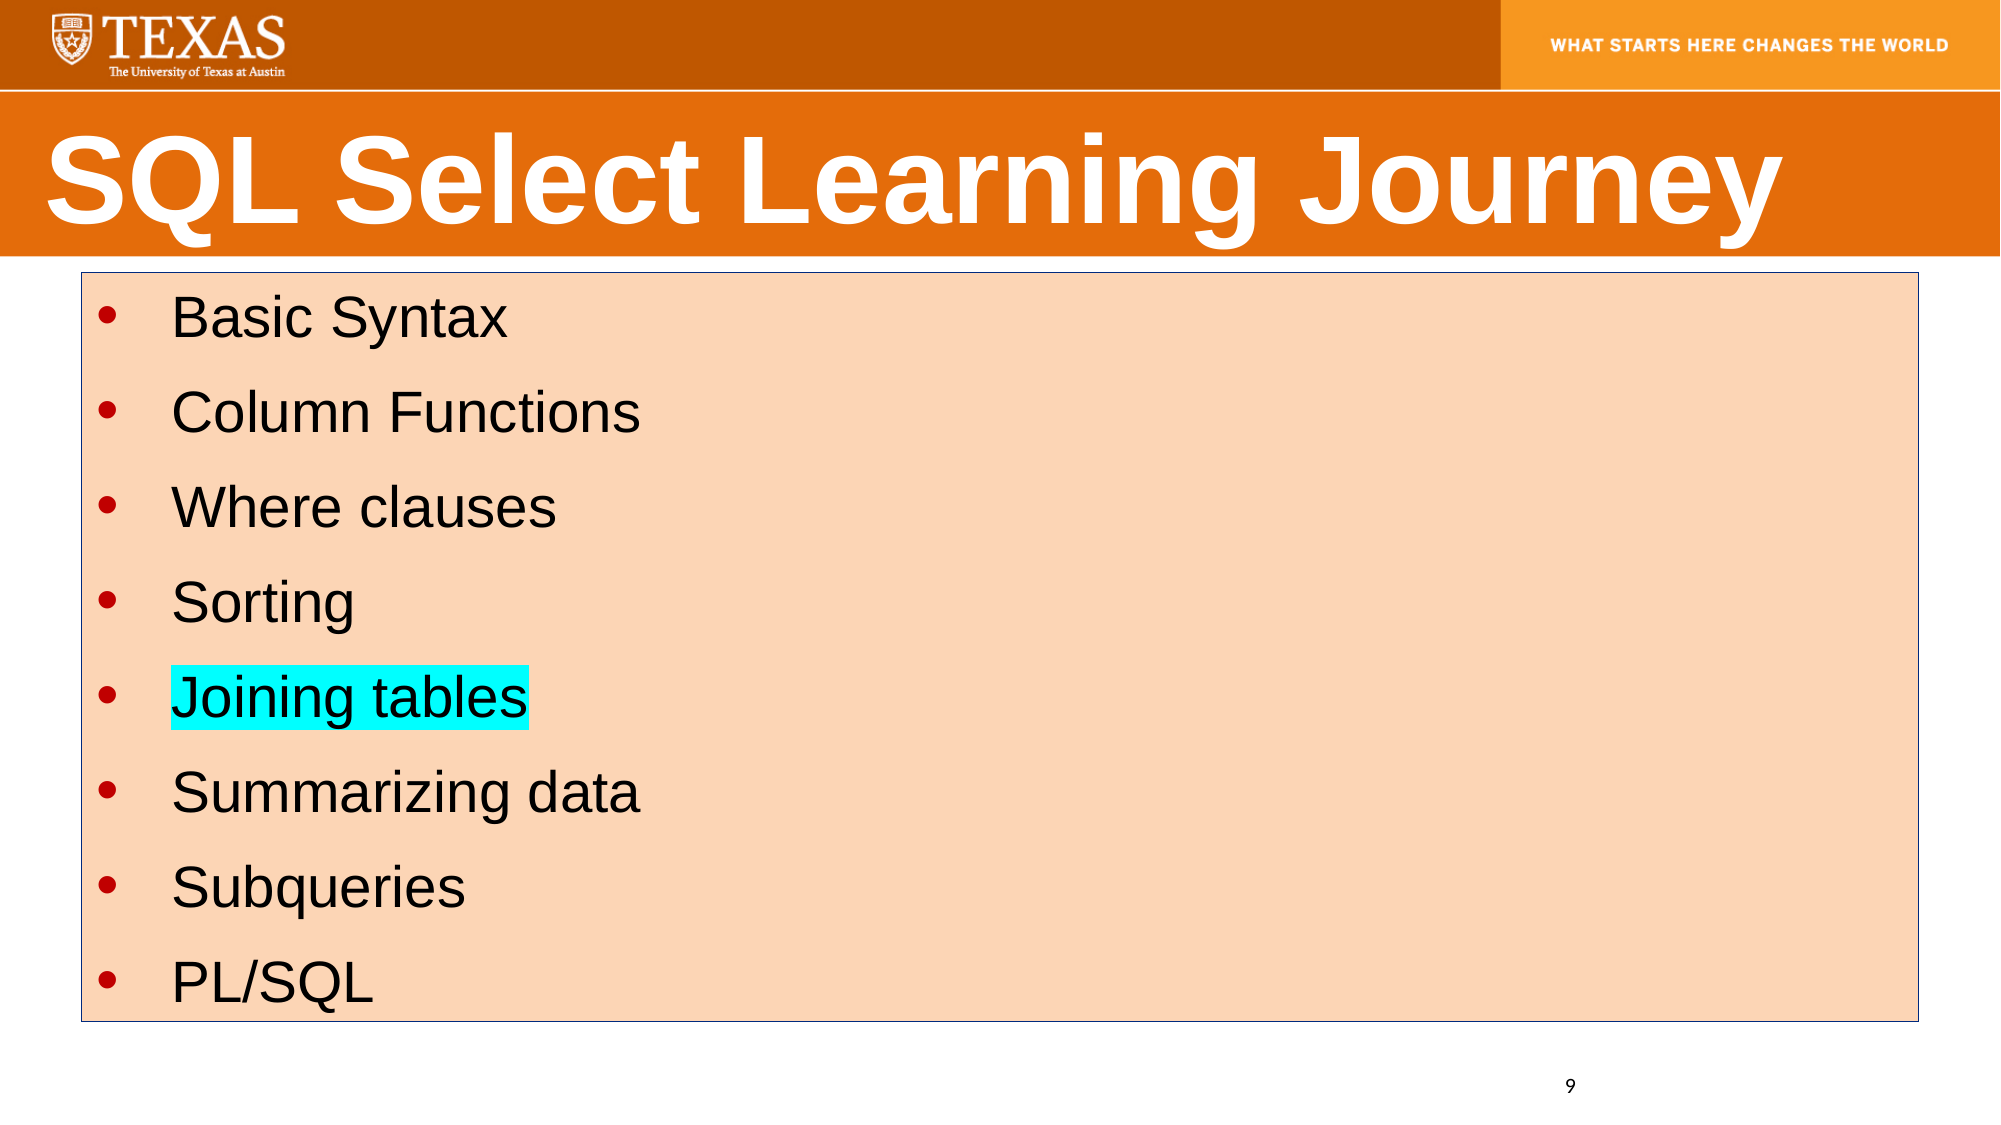

SQL Select Learning Journey
Basic Syntax
Column Functions
Where clauses
Sorting
Joining tables
Summarizing data
Subqueries
PL/SQL
9